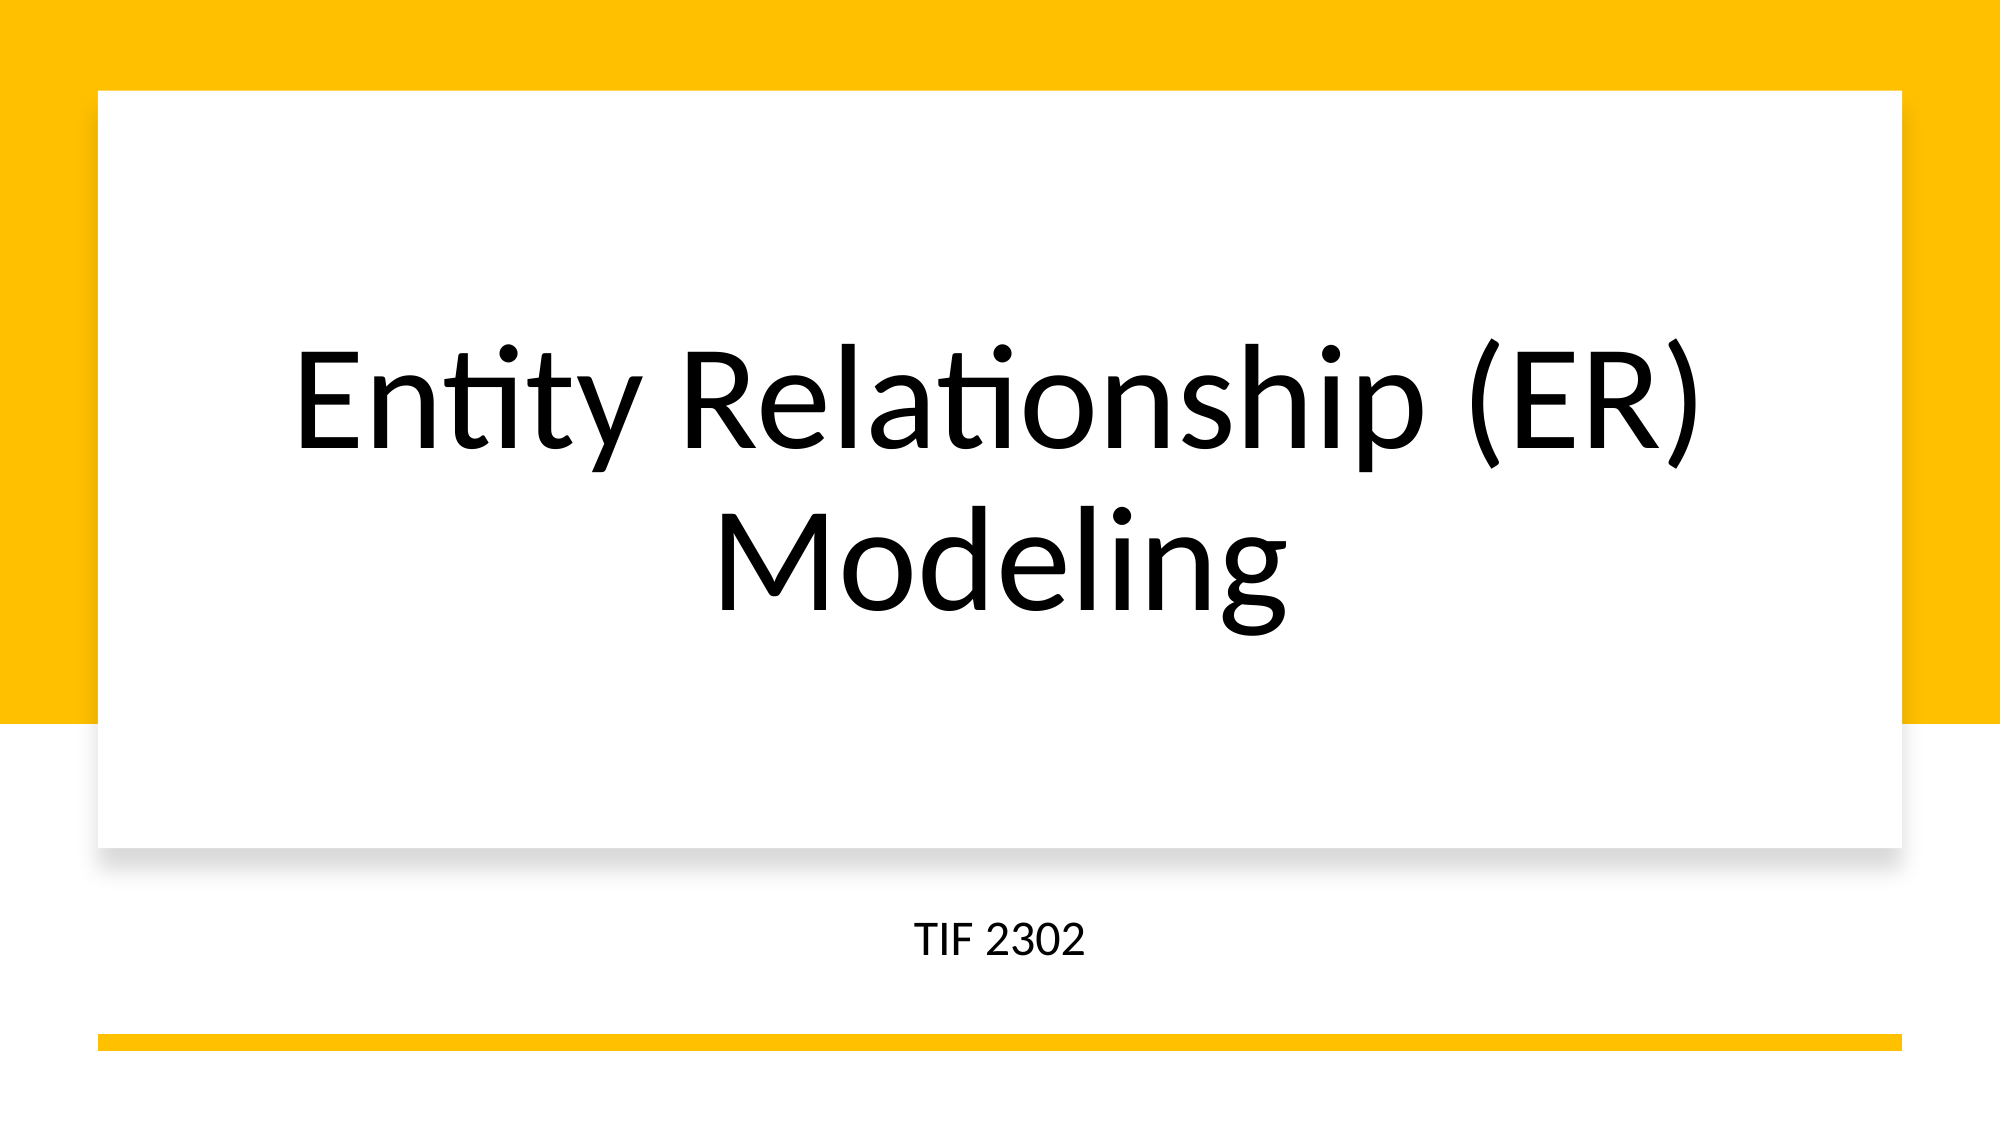

# Entity Relationship (ER) Modeling
TIF 2302